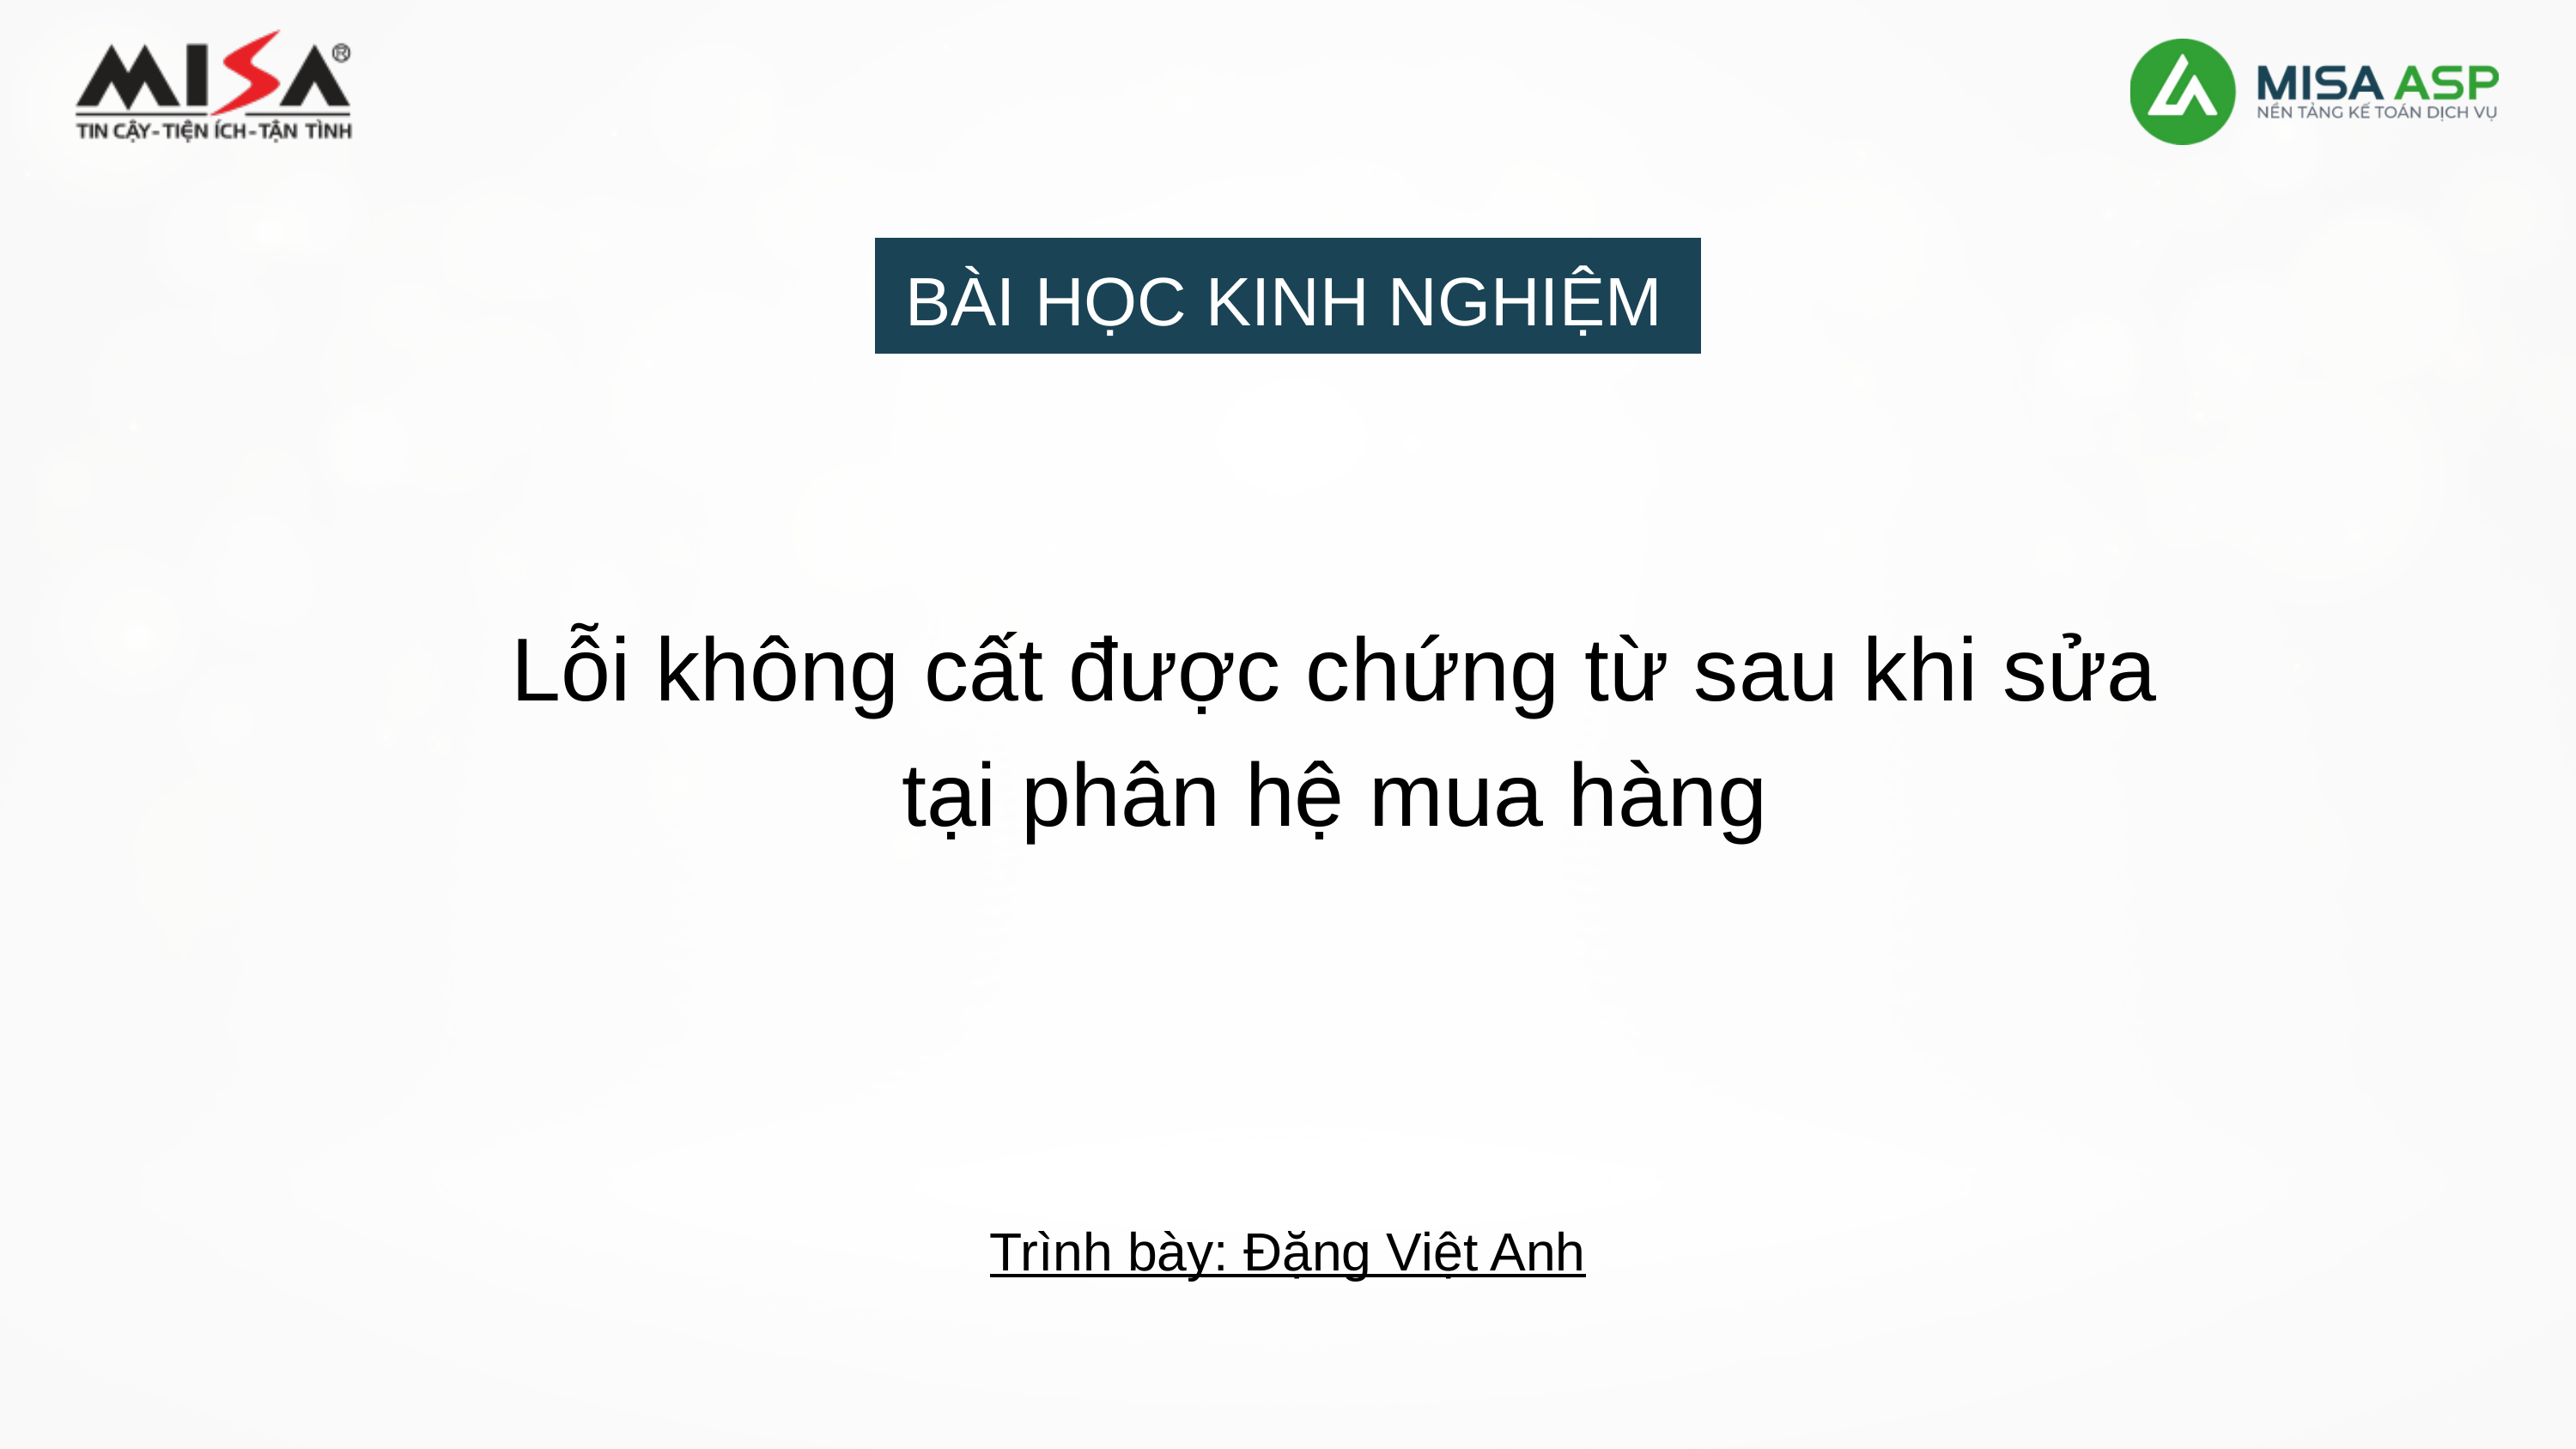

BÀI HỌC KINH NGHIỆM
của các đơn vị Kế toán dịch vụ
Lỗi không cất được chứng từ sau khi sửa
tại phân hệ mua hàng
Trình bày: Đặng Việt Anh